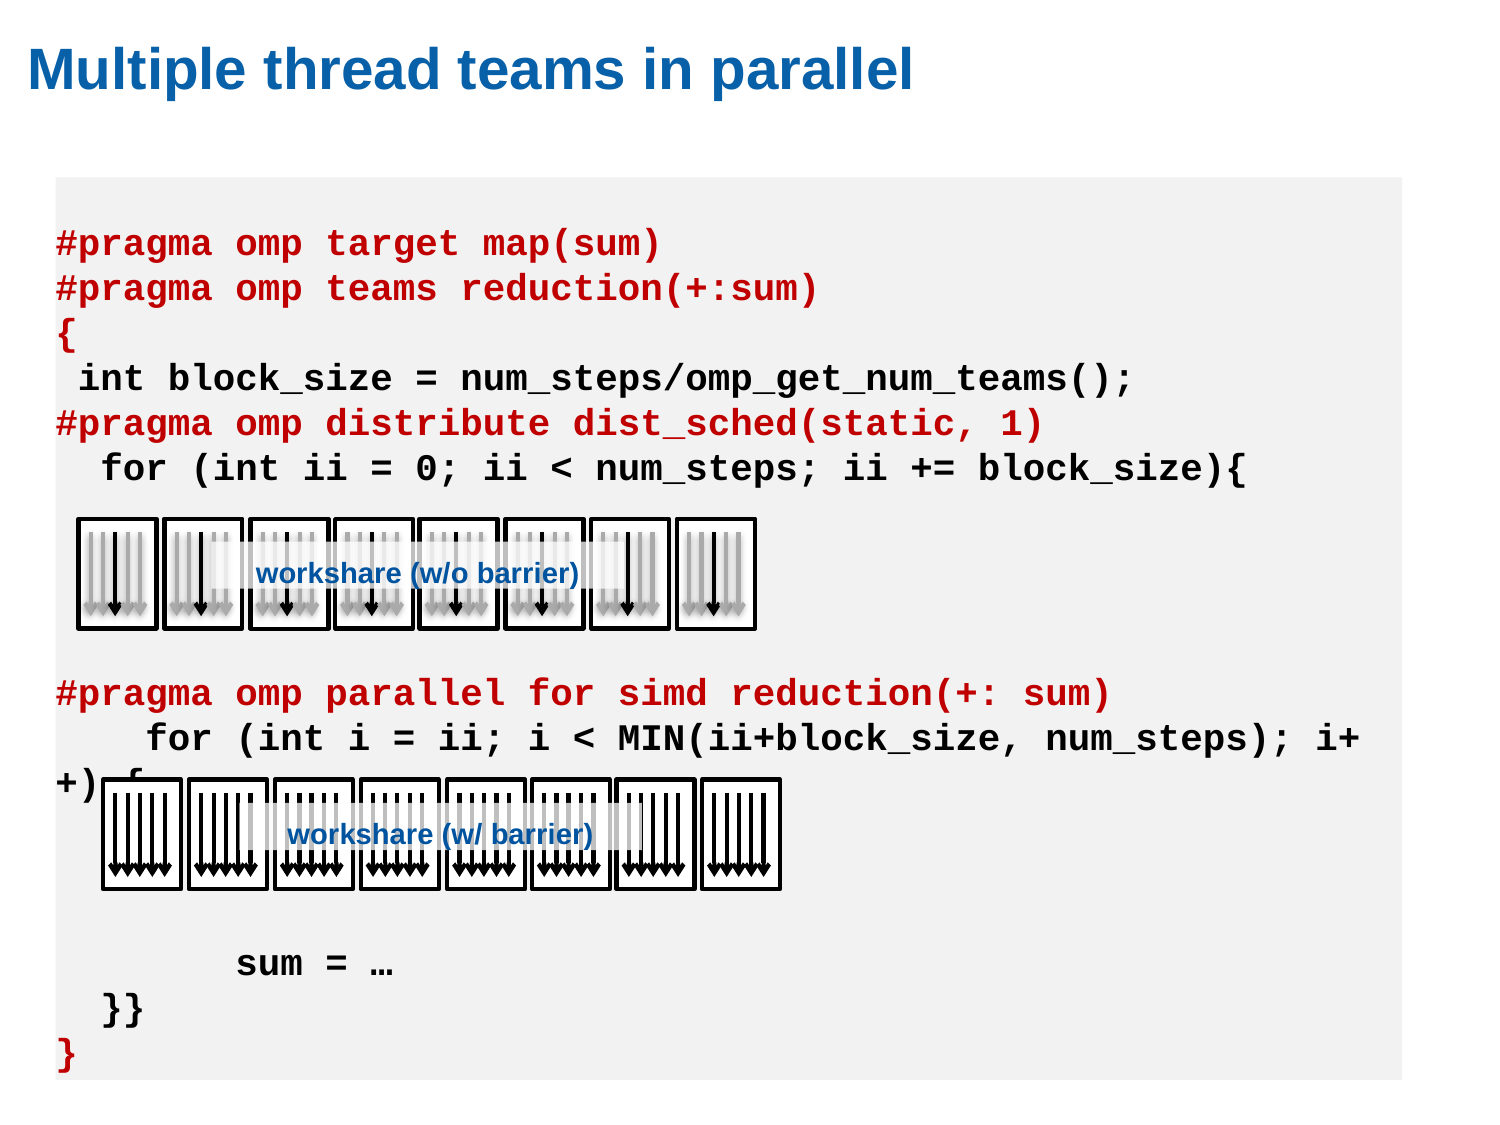

# Multiple thread teams in parallel

#pragma omp target map(sum)
#pragma omp teams reduction(+:sum)
{
 int block_size = num_steps/omp_get_num_teams();
#pragma omp distribute dist_sched(static, 1)
  for (int ii = 0; ii < num_steps; ii += block_size){

#pragma omp parallel for simd reduction(+: sum)
    for (int i = ii; i < MIN(ii+block_size, num_steps); i++) {

        sum = …
  }}
}

workshare (w/o barrier)

workshare (w/ barrier)